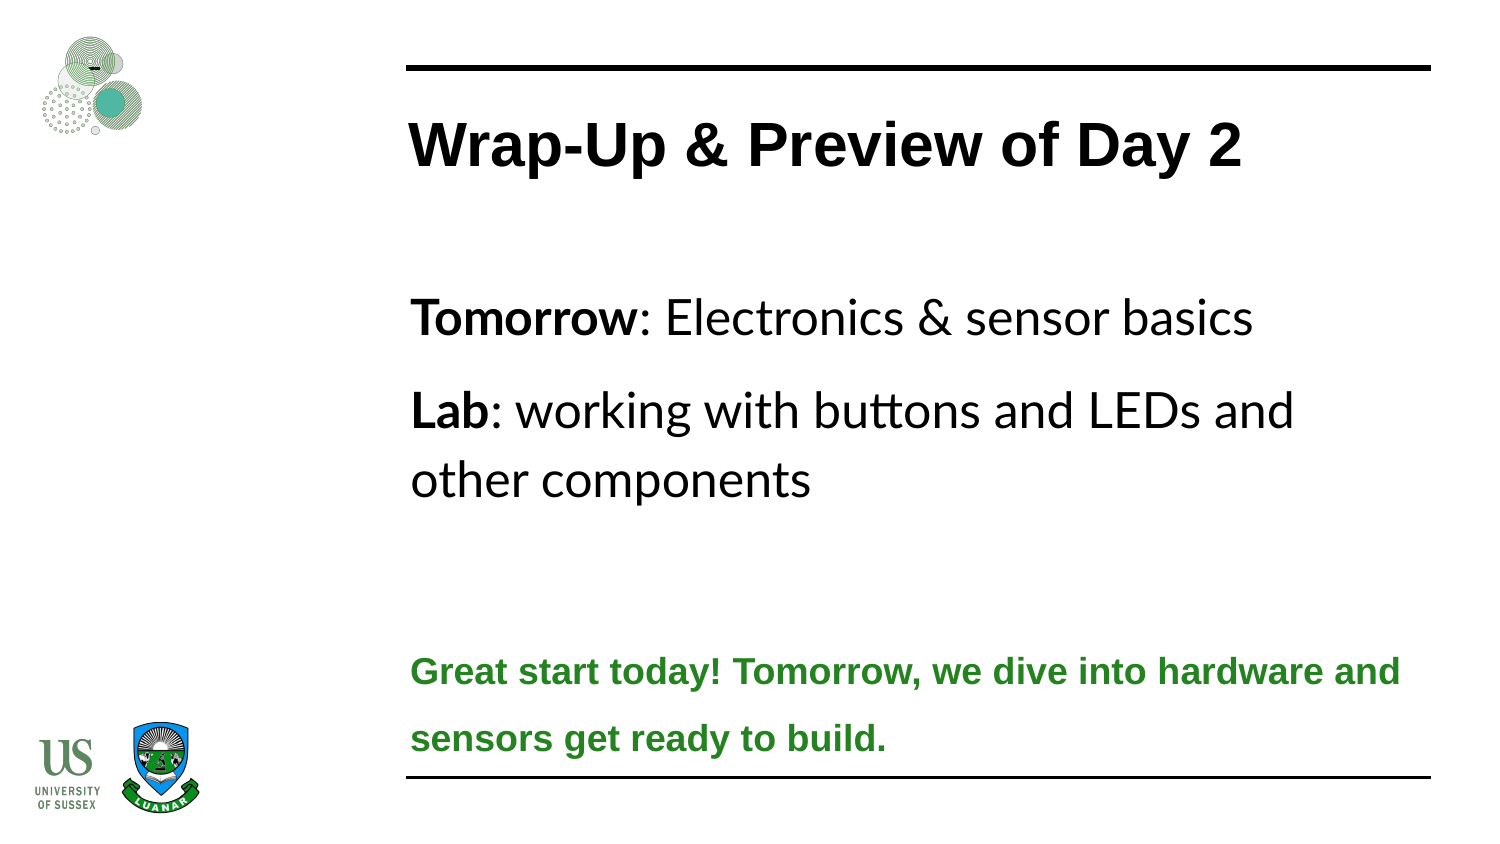

# Wrap-Up & Preview of Day 2
Tomorrow: Electronics & sensor basics
Lab: working with buttons and LEDs and other components
Great start today! Tomorrow, we dive into hardware and sensors get ready to build.